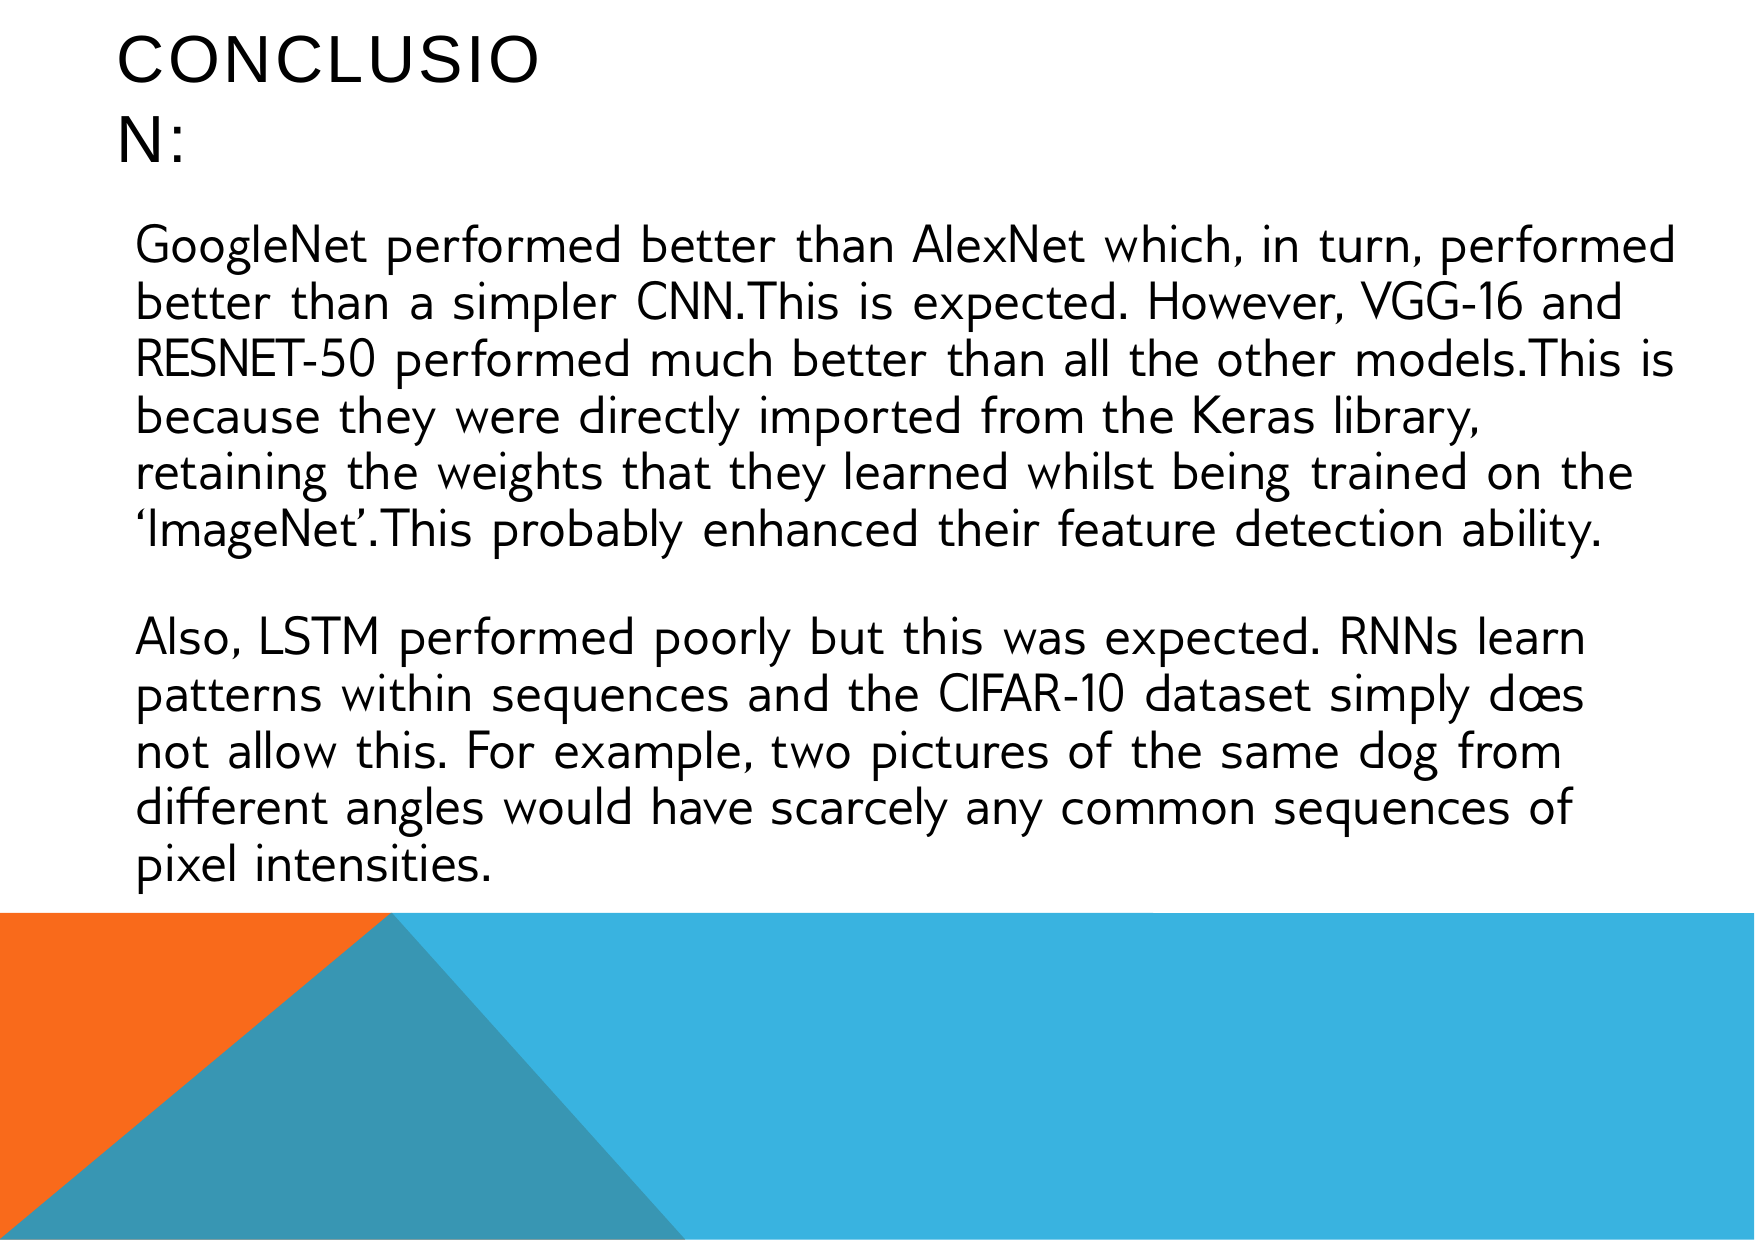

# CONCLUSION:
GoogleNet performed better than AlexNet which, in turn, performed better than a simpler CNN.This is expected. However, VGG-16 and RESNET-50 performed much better than all the other models.This is because they were directly imported from the Keras library, retaining the weights that they learned whilst being trained on the ‘ImageNet’.This probably enhanced their feature detection ability.
Also, LSTM performed poorly but this was expected. RNNs learn patterns within sequences and the CIFAR-10 dataset simply does not allow this. For example, two pictures of the same dog from different angles would have scarcely any common sequences of pixel intensities.